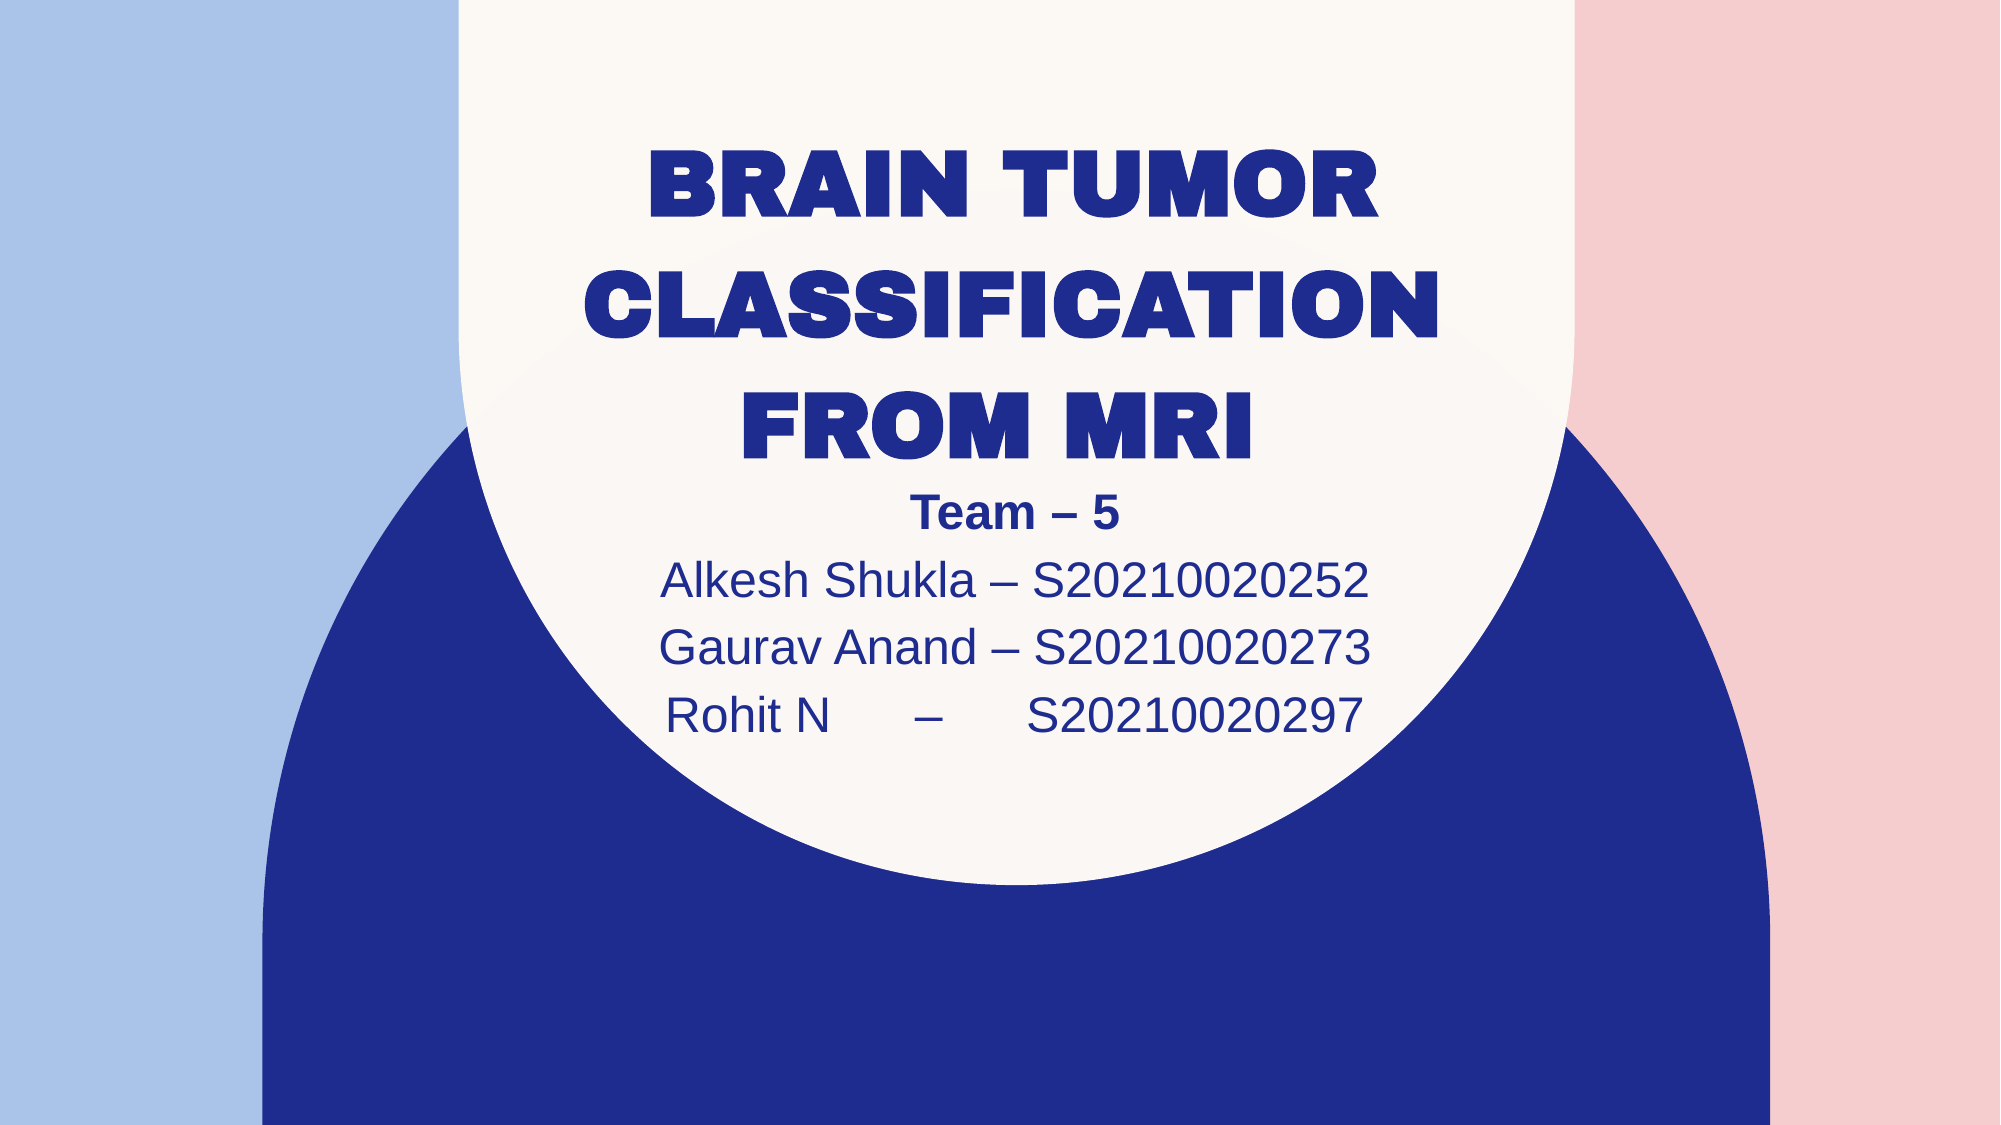

# BRAIN TUMOR CLASSIFICATION FROM MRI
Team – 5
Alkesh Shukla – S20210020252
Gaurav Anand – S20210020273
Rohit N      –      S20210020297